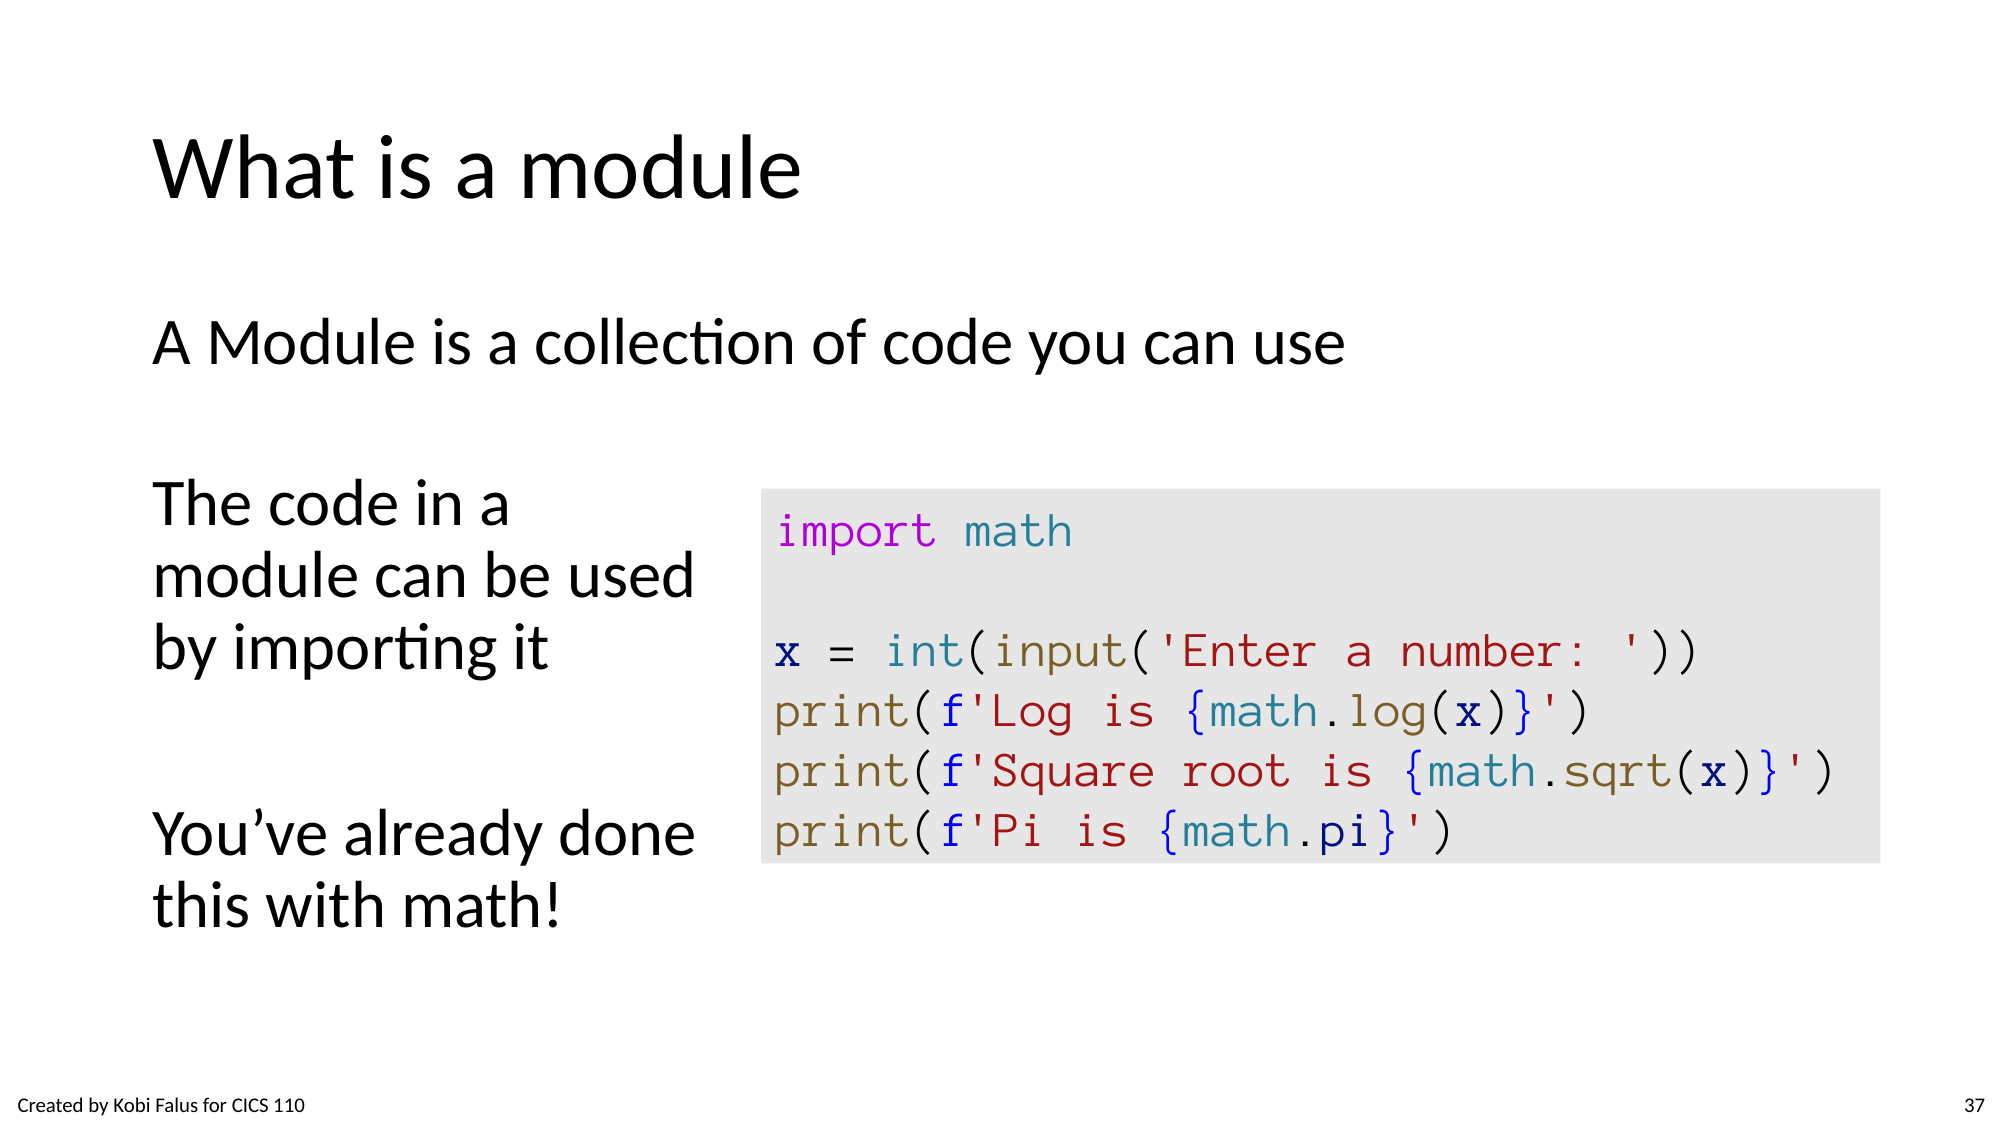

# What is a module
A Module is a collection of code you can use
The code in a module can be used by importing it

You’ve already done this with math!
import math
x = int(input('Enter a number: '))
print(f'Log is {math.log(x)}')
print(f'Square root is {math.sqrt(x)}')
print(f'Pi is {math.pi}')